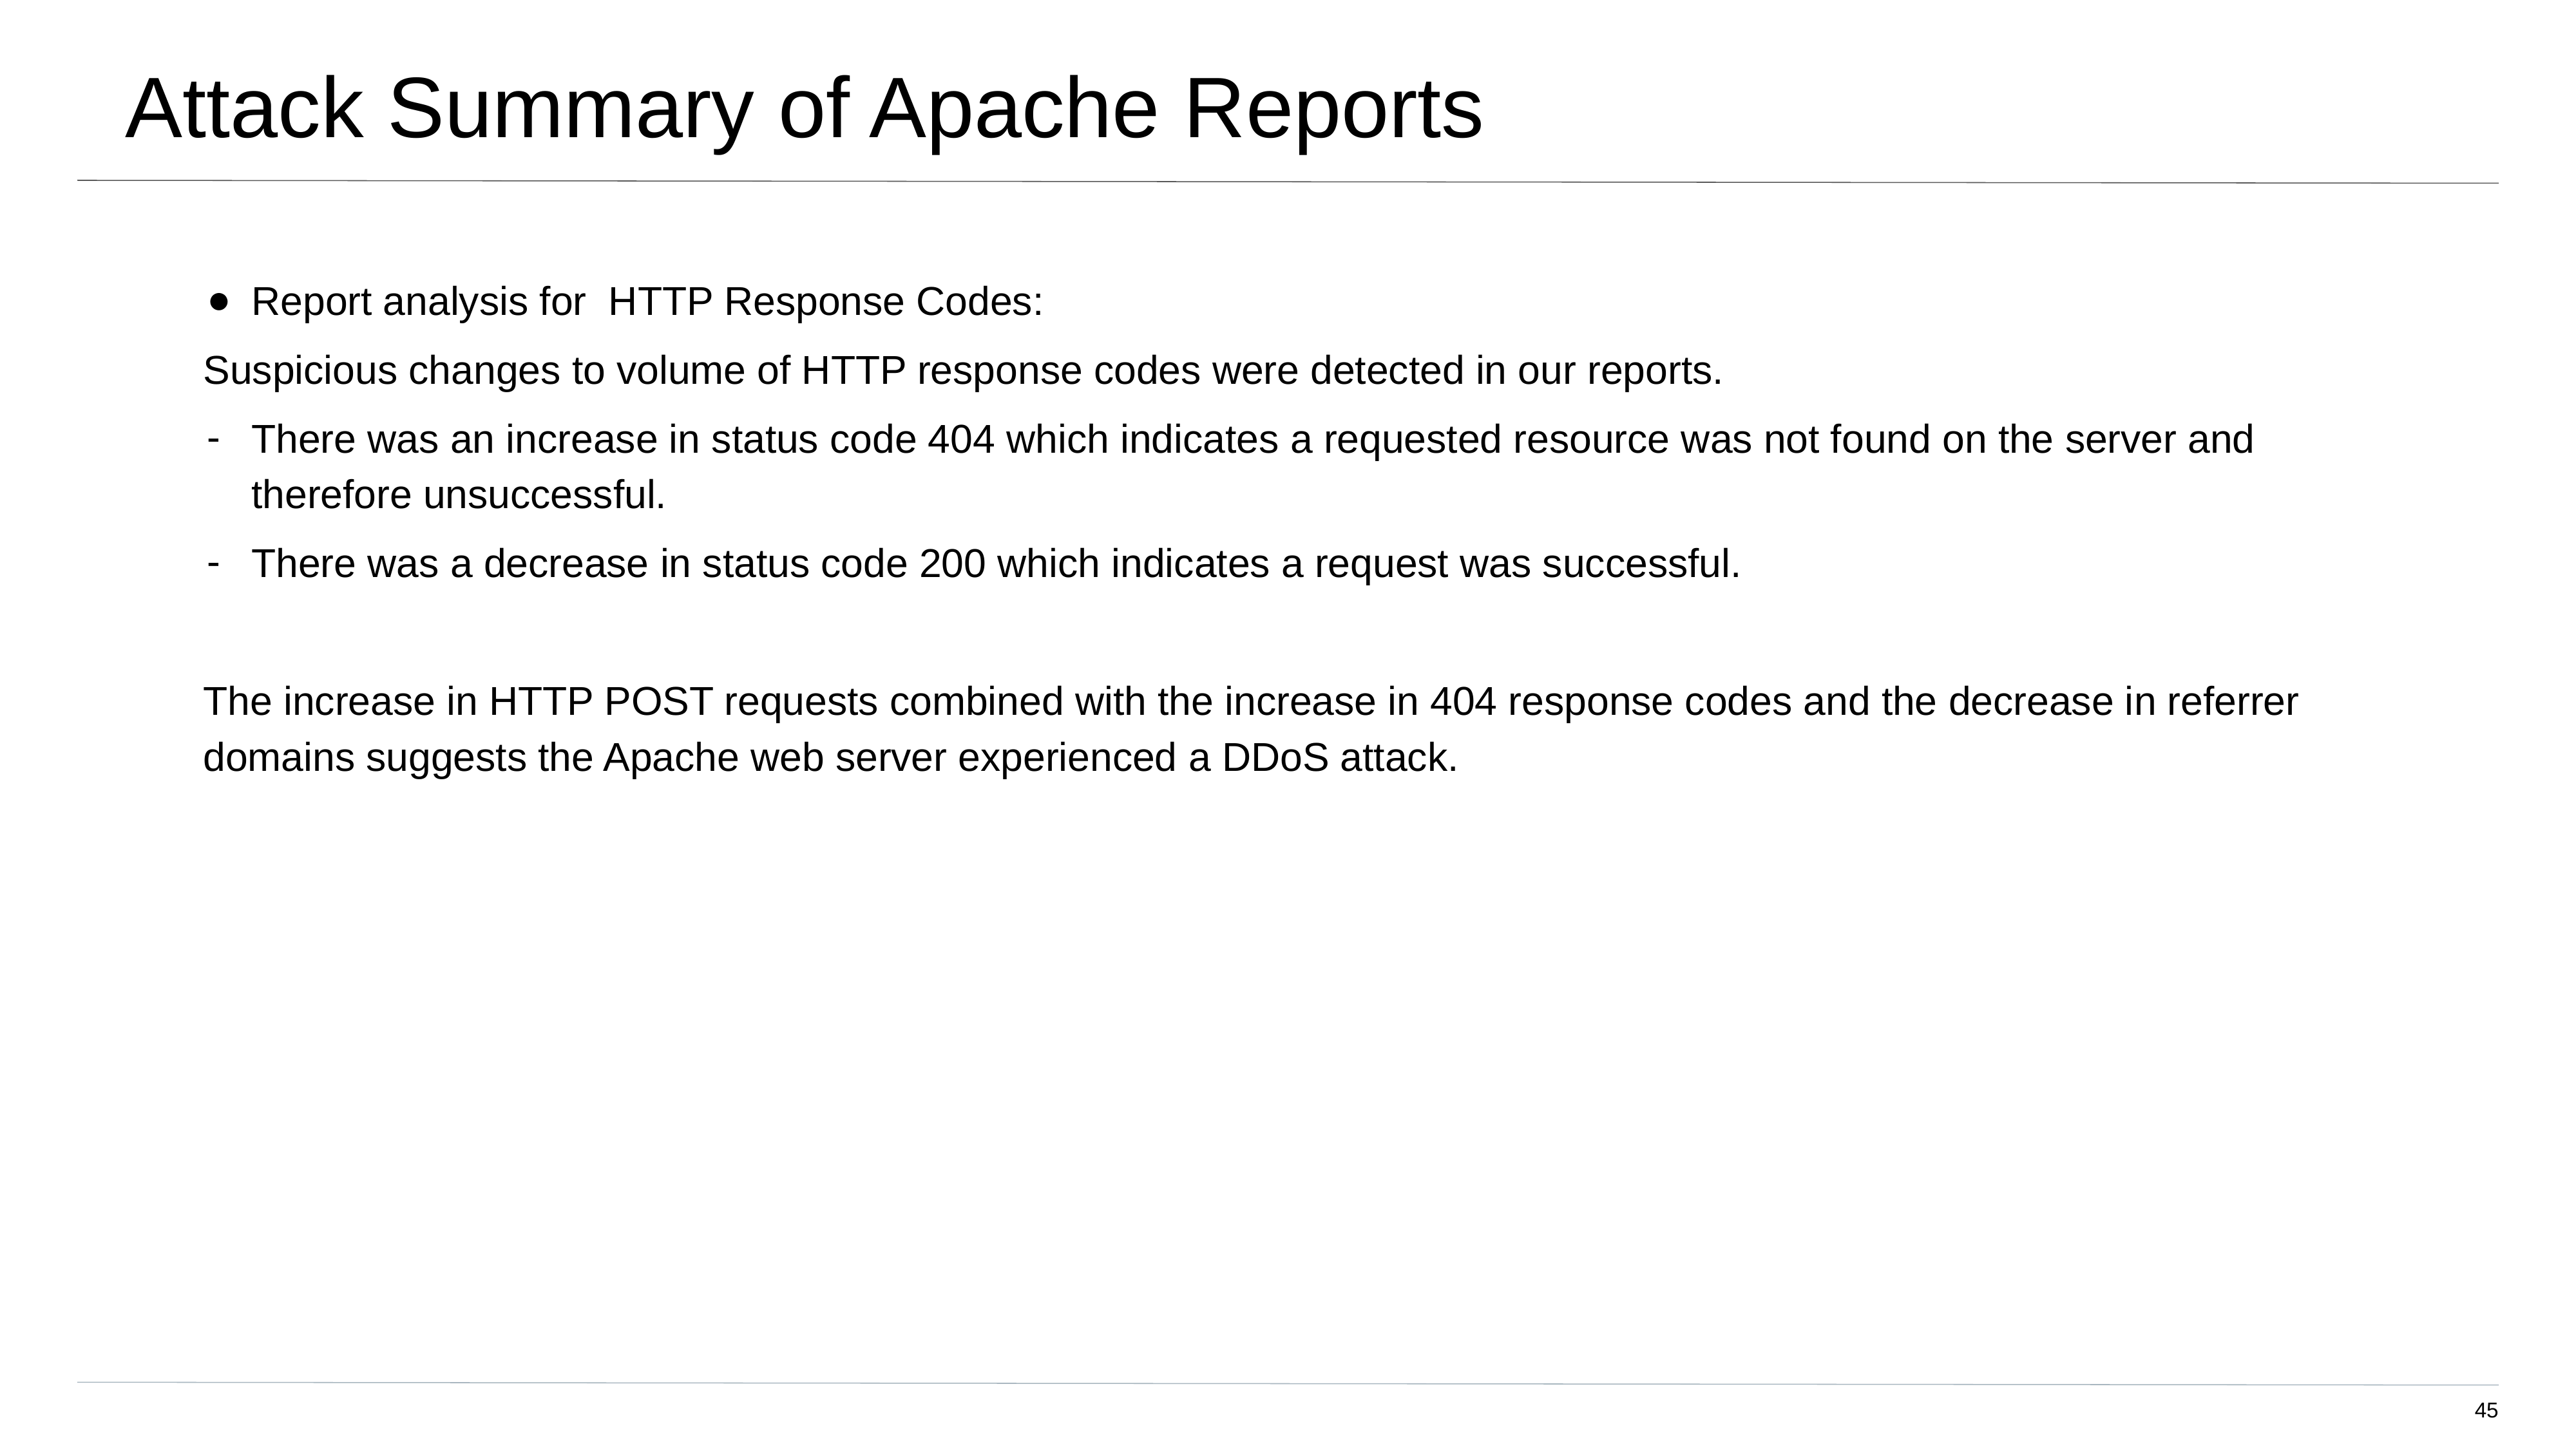

# Attack Summary of Apache Reports

Report analysis for  HTTP Response Codes:
Suspicious changes to volume of HTTP response codes were detected in our reports.
There was an increase in status code 404 which indicates a requested resource was not found on the server and therefore unsuccessful.
There was a decrease in status code 200 which indicates a request was successful.

The increase in HTTP POST requests combined with the increase in 404 response codes and the decrease in referrer domains suggests the Apache web server experienced a DDoS attack.
45